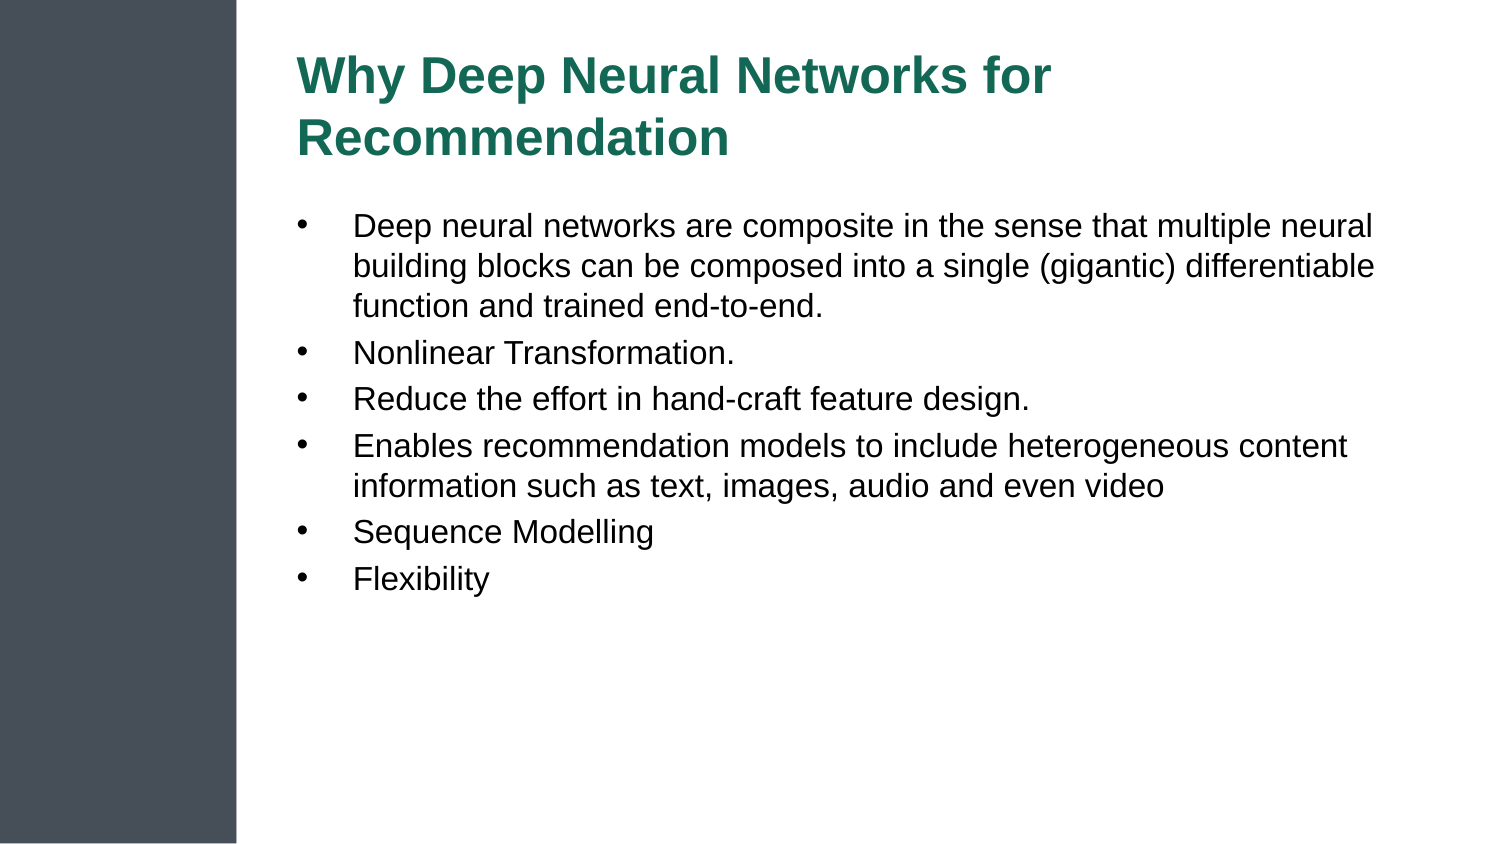

# Why Deep Neural Networks for Recommendation
Deep neural networks are composite in the sense that multiple neural building blocks can be composed into a single (gigantic) differentiable function and trained end-to-end.
Nonlinear Transformation.
Reduce the effort in hand-craft feature design.
Enables recommendation models to include heterogeneous content information such as text, images, audio and even video
Sequence Modelling
Flexibility